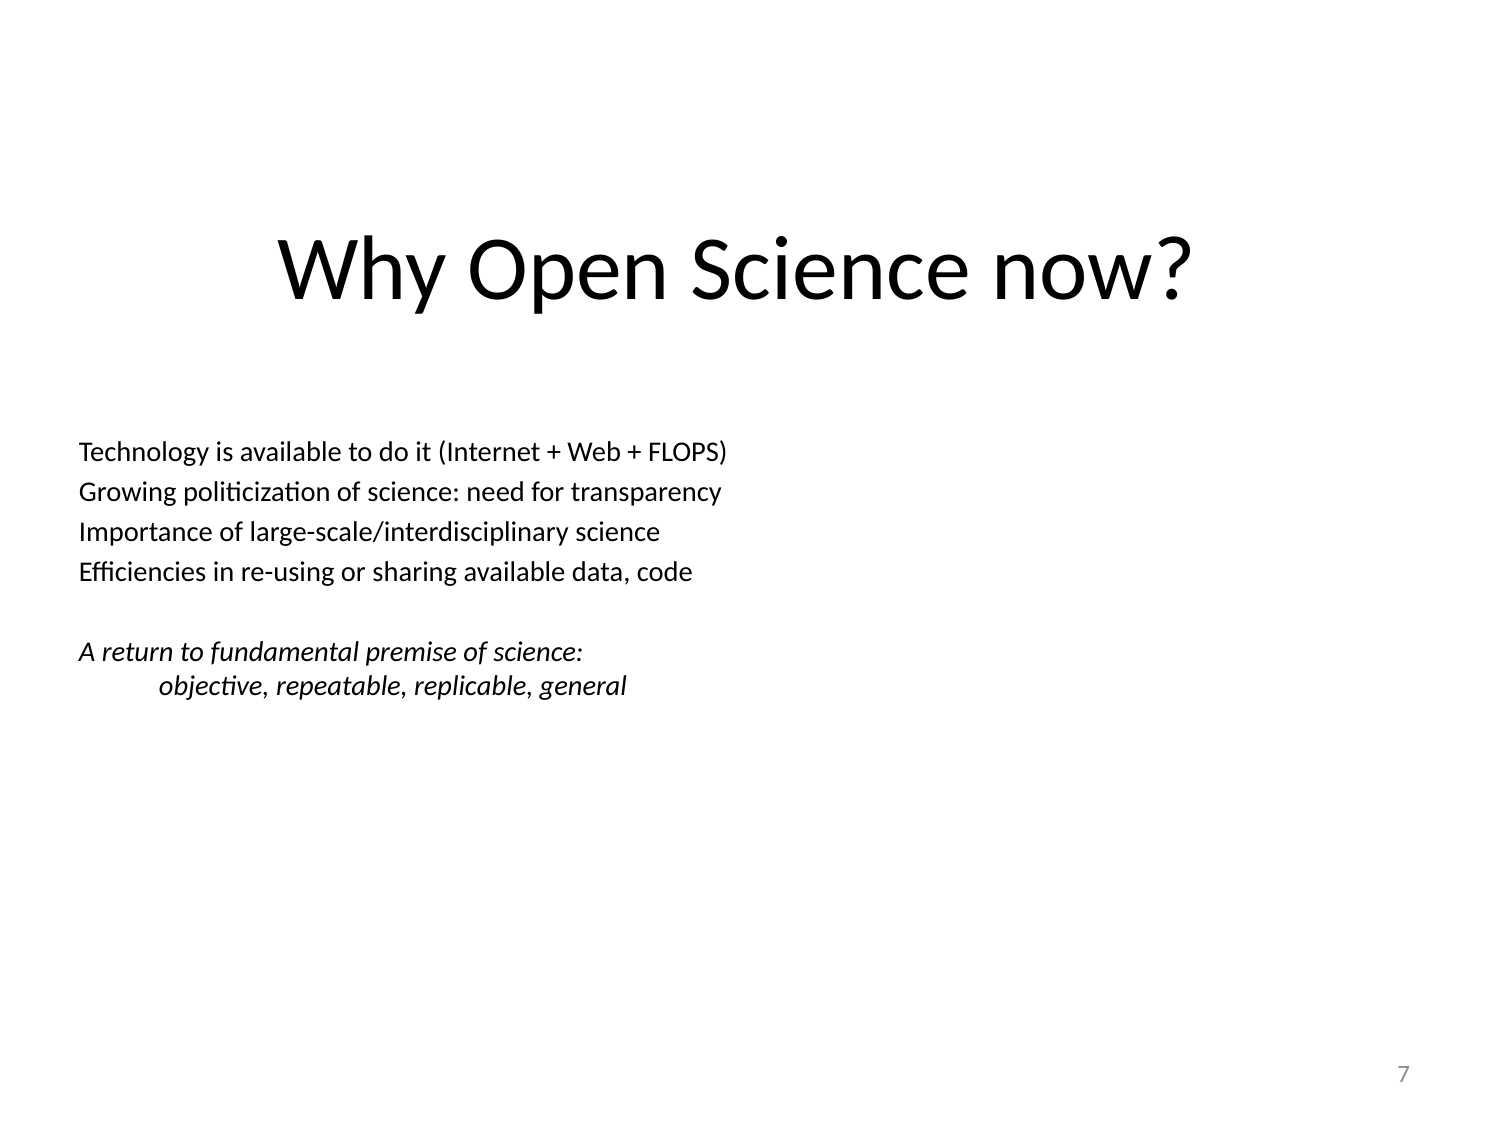

# Why Open Science now?
Technology is available to do it (Internet + Web + FLOPS)
Growing politicization of science: need for transparency
Importance of large-scale/interdisciplinary science
Efficiencies in re-using or sharing available data, code

A return to fundamental premise of science:
	 objective, repeatable, replicable, general
7